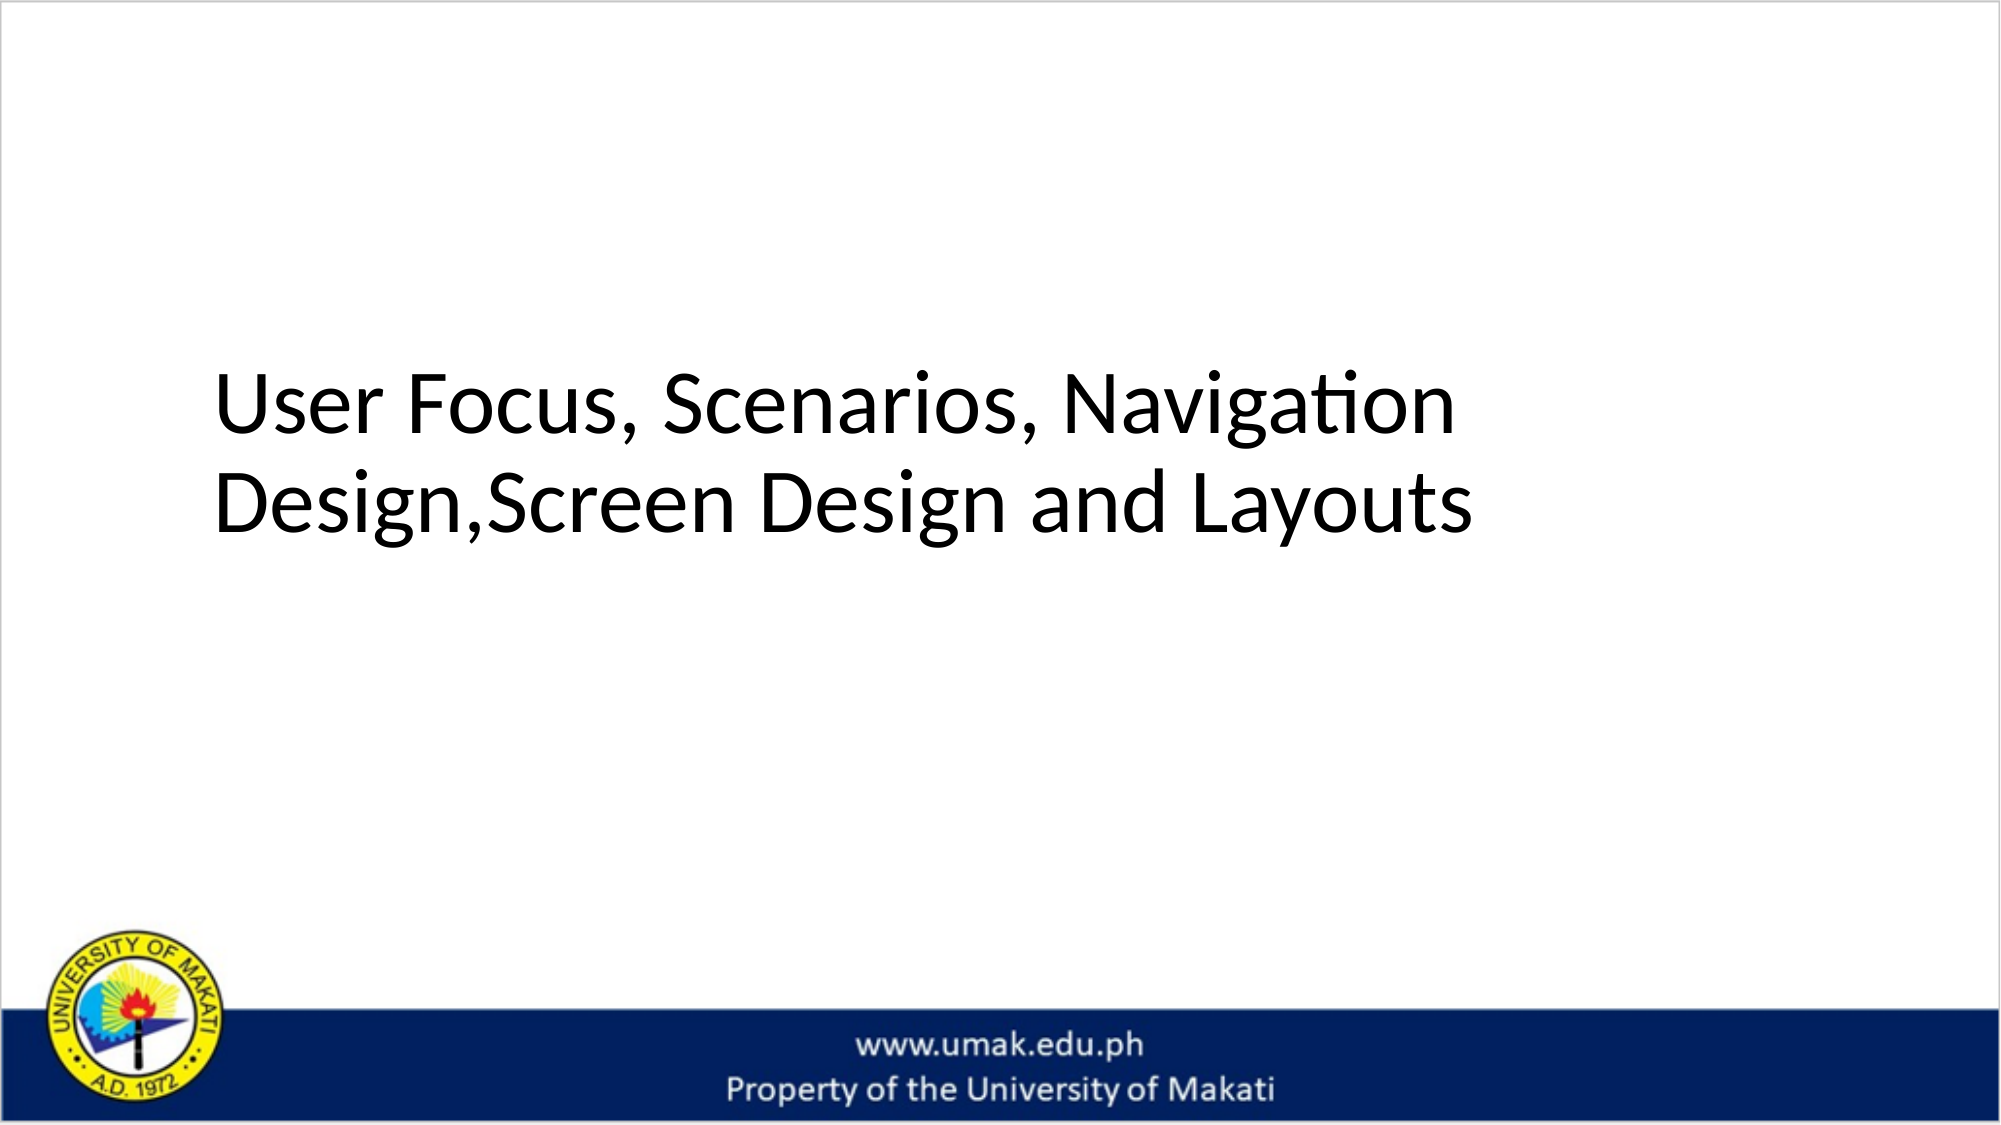

# User Focus, Scenarios, Navigation Design,Screen Design and Layouts